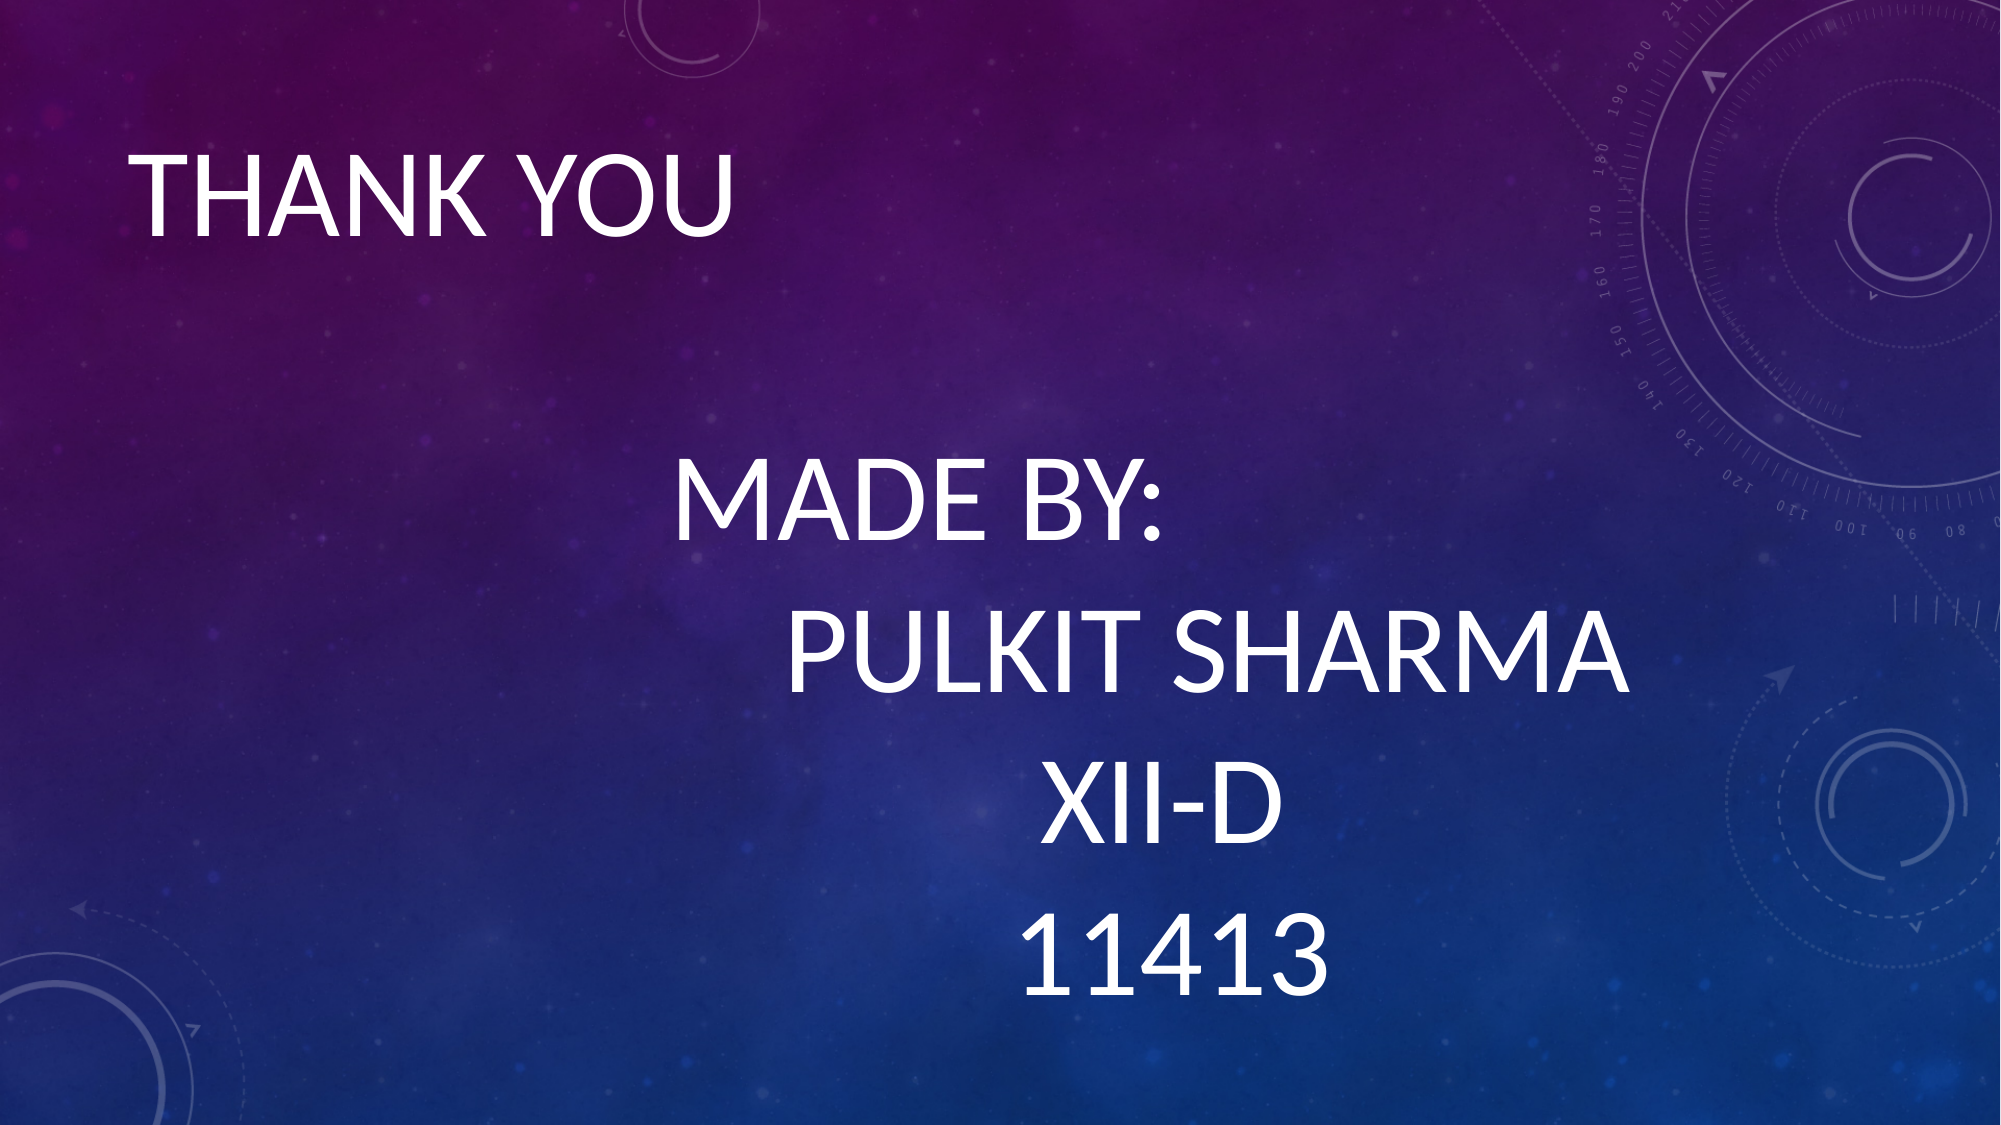

# Thank you made by: pulkit sharma xii-d 11413